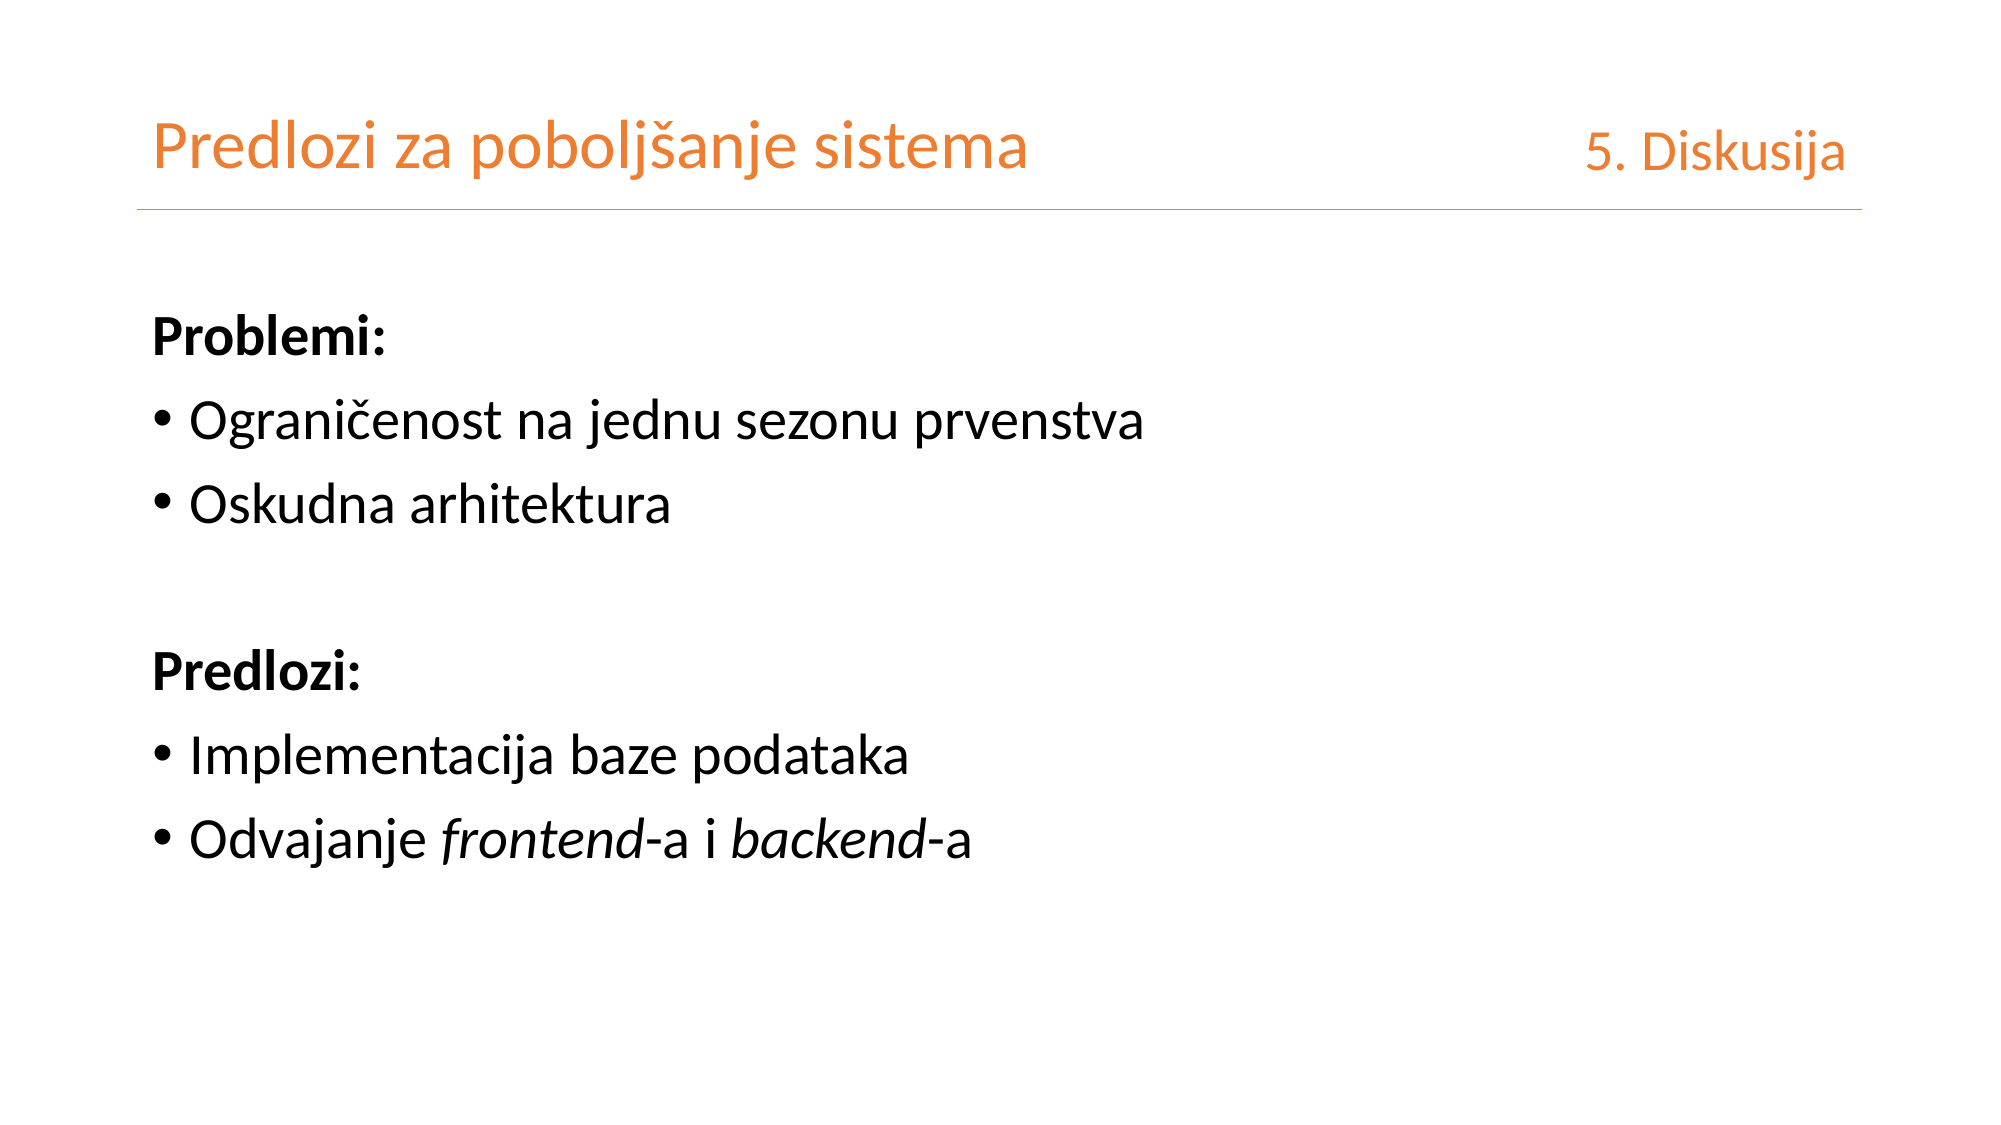

Predlozi za poboljšanje sistema
5. Diskusija
Problemi:
Ograničenost na jednu sezonu prvenstva
Oskudna arhitektura

Predlozi:
Implementacija baze podataka
Odvajanje frontend-a i backend-a